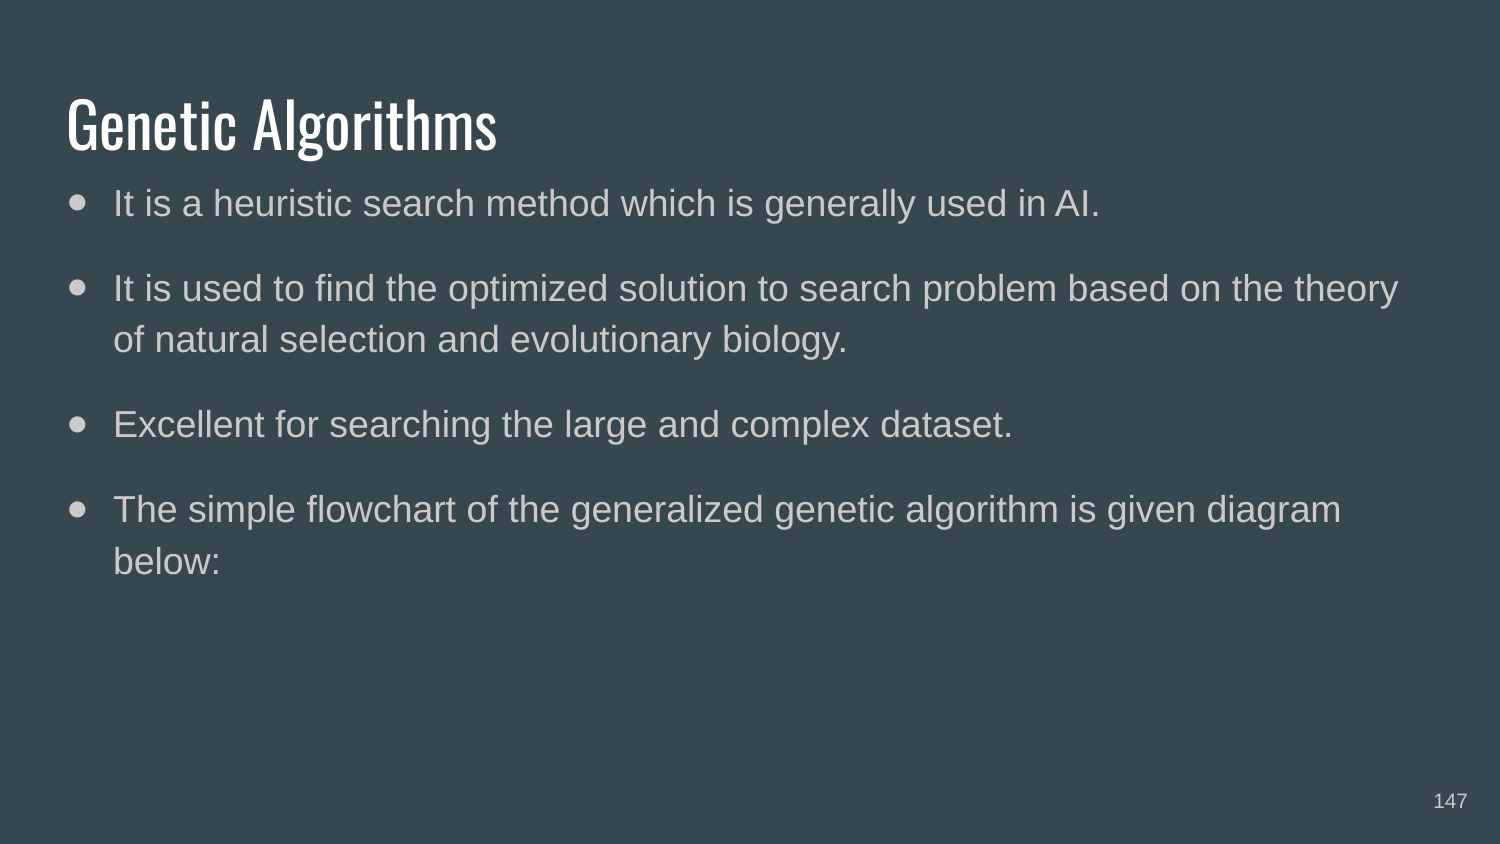

# Genetic Algorithms
It is a heuristic search method which is generally used in AI.
It is used to find the optimized solution to search problem based on the theory of natural selection and evolutionary biology.
Excellent for searching the large and complex dataset.
The simple flowchart of the generalized genetic algorithm is given diagram below:
147